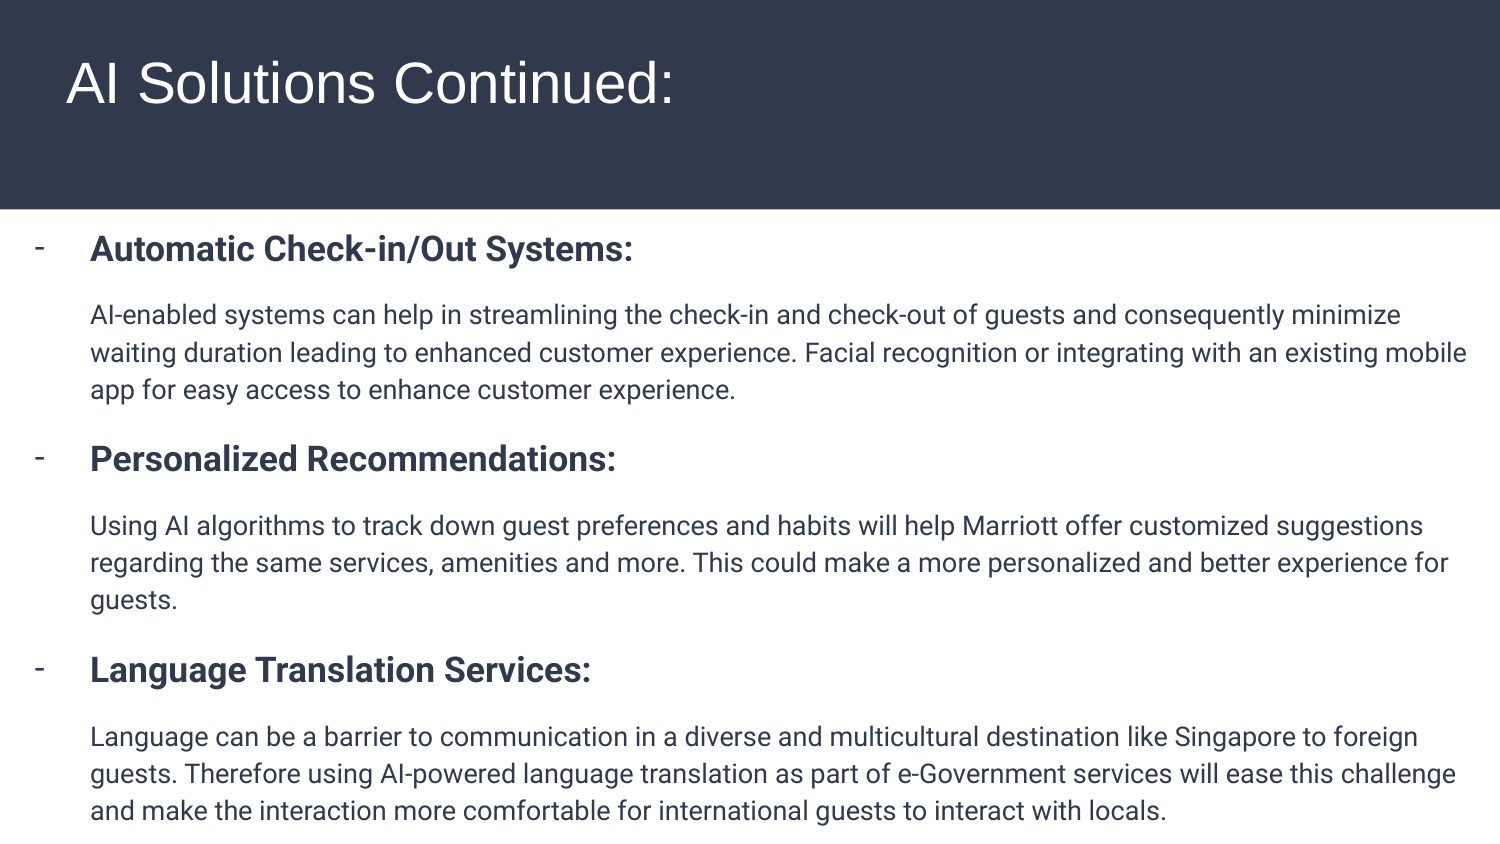

# AI Solutions Continued:
Automatic Check-in/Out Systems:
AI-enabled systems can help in streamlining the check-in and check-out of guests and consequently minimize waiting duration leading to enhanced customer experience. Facial recognition or integrating with an existing mobile app for easy access to enhance customer experience.
Personalized Recommendations:
Using AI algorithms to track down guest preferences and habits will help Marriott offer customized suggestions regarding the same services, amenities and more. This could make a more personalized and better experience for guests.
Language Translation Services:
Language can be a barrier to communication in a diverse and multicultural destination like Singapore to foreign guests. Therefore using AI-powered language translation as part of e-Government services will ease this challenge and make the interaction more comfortable for international guests to interact with locals.